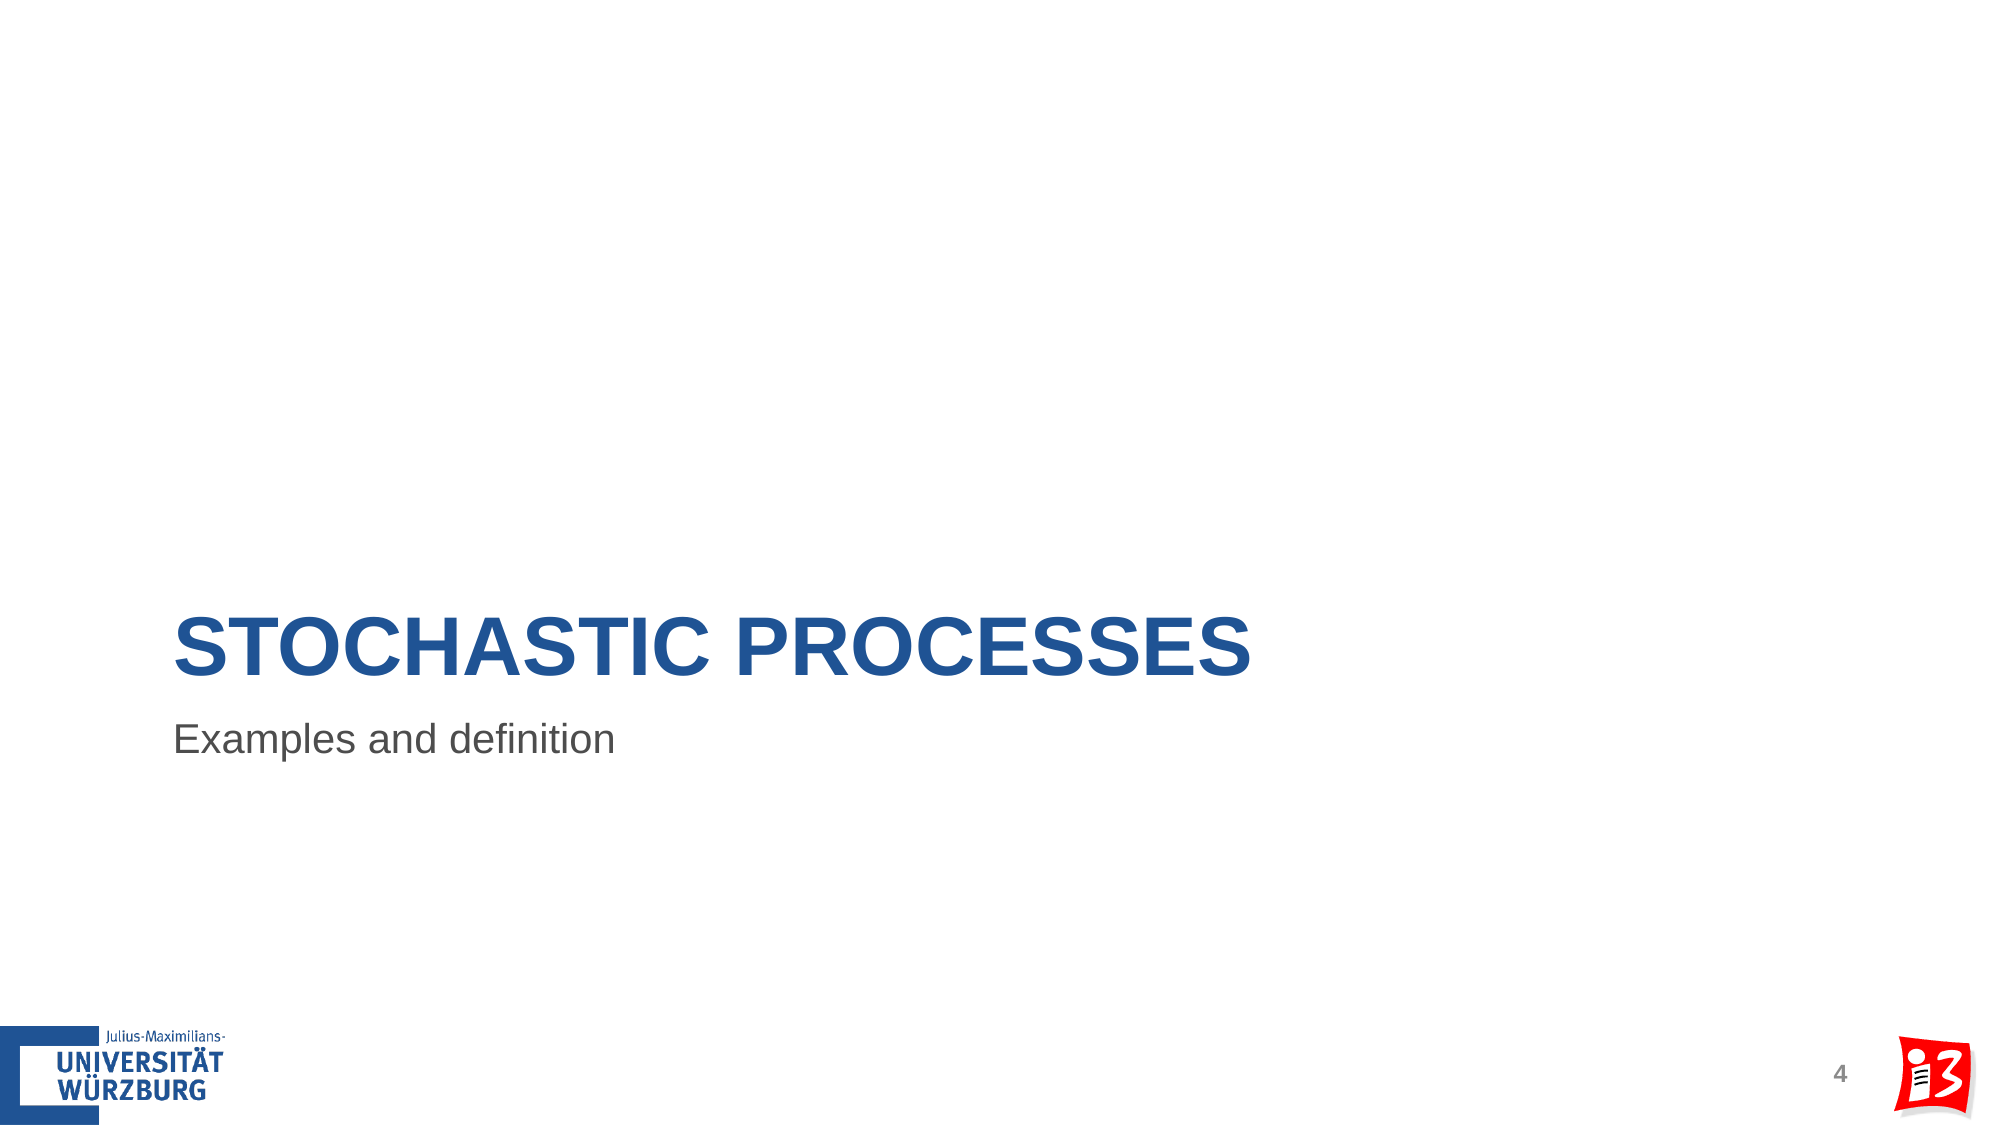

# Stochastic Processes
Examples and definition
4